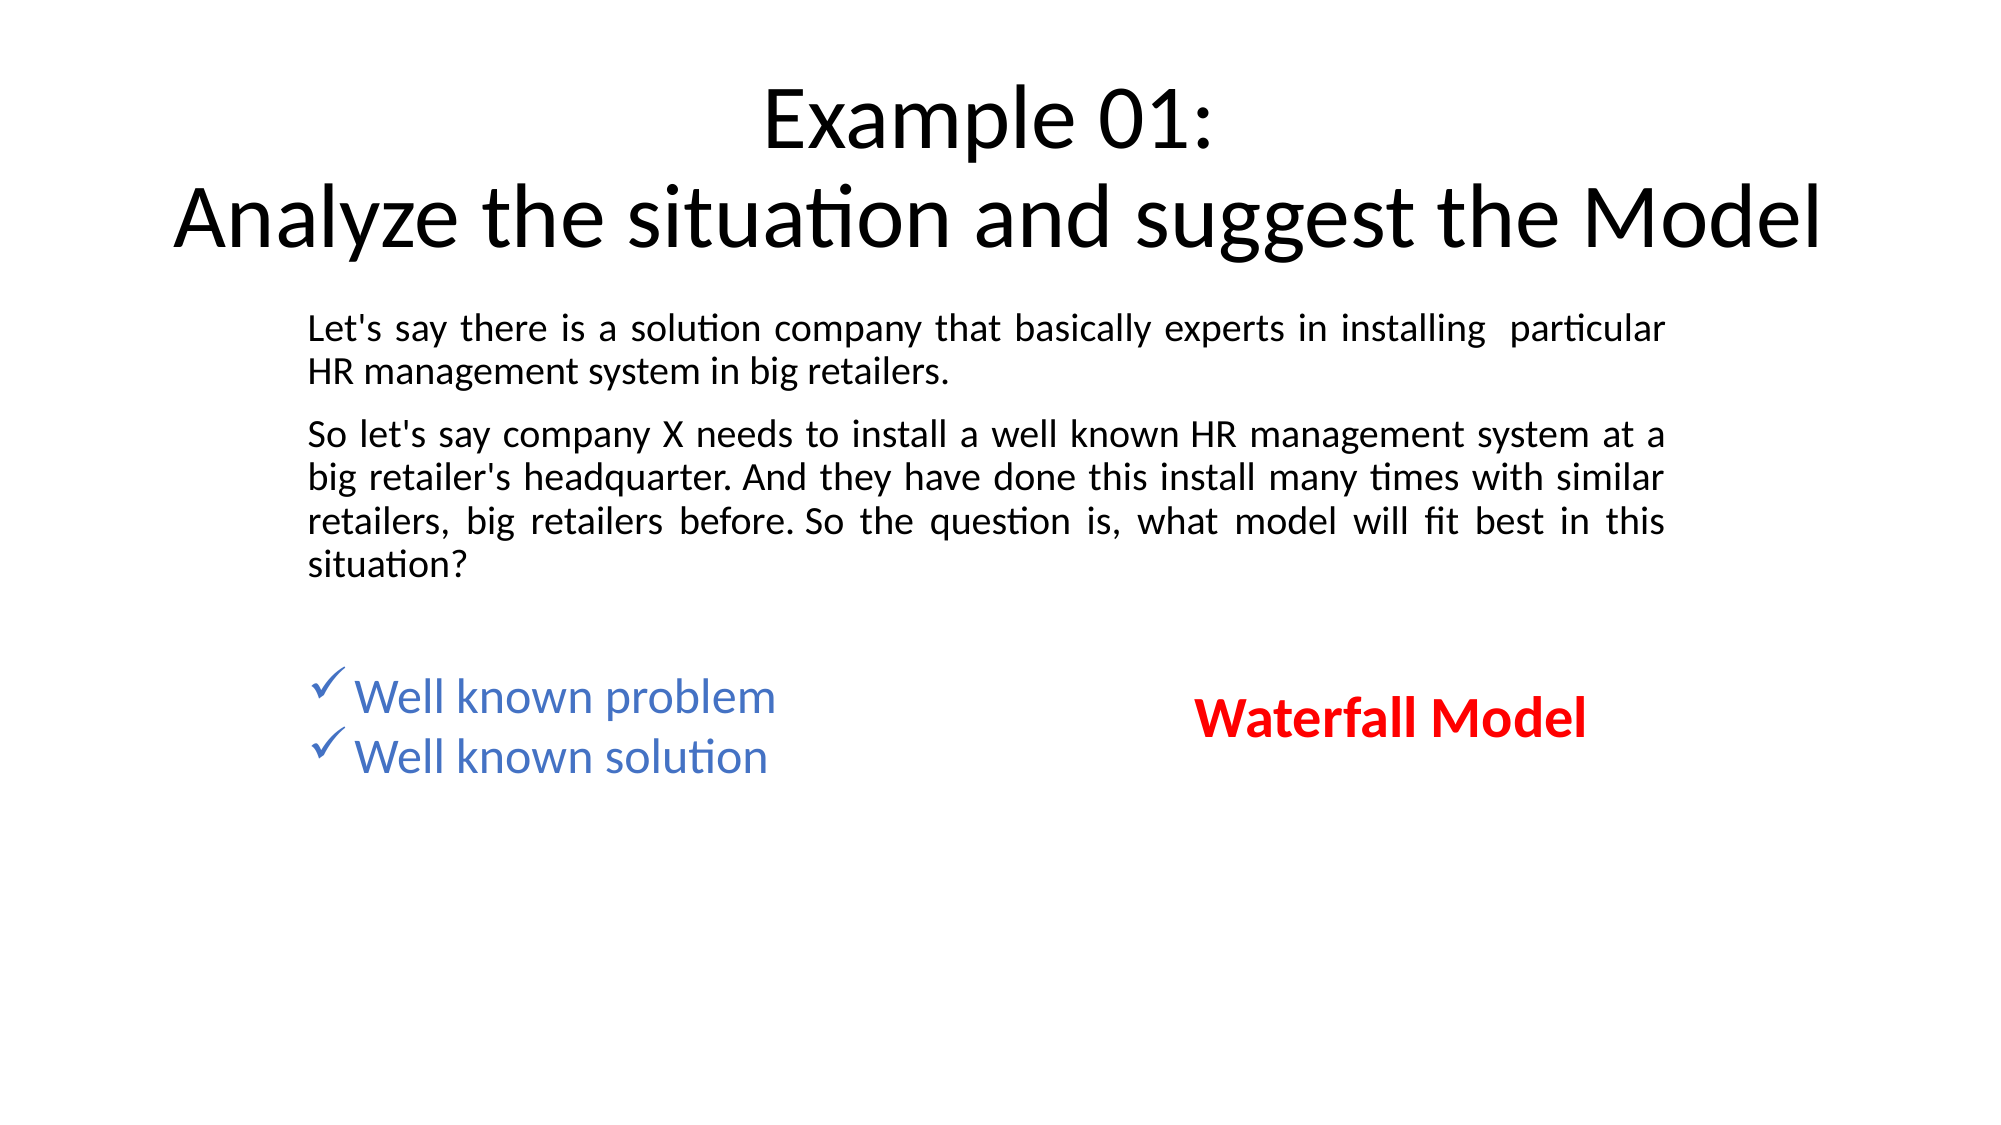

# Example 01: Analyze the situation and suggest the Model
Let's say there is a solution company that basically experts in installing  particular HR management system in big retailers.
So let's say company X needs to install a well known HR management system at a big retailer's headquarter. And they have done this install many times with similar retailers, big retailers before. So the question is, what model will fit best in this situation?

Well known problem
Well known solution
Waterfall Model